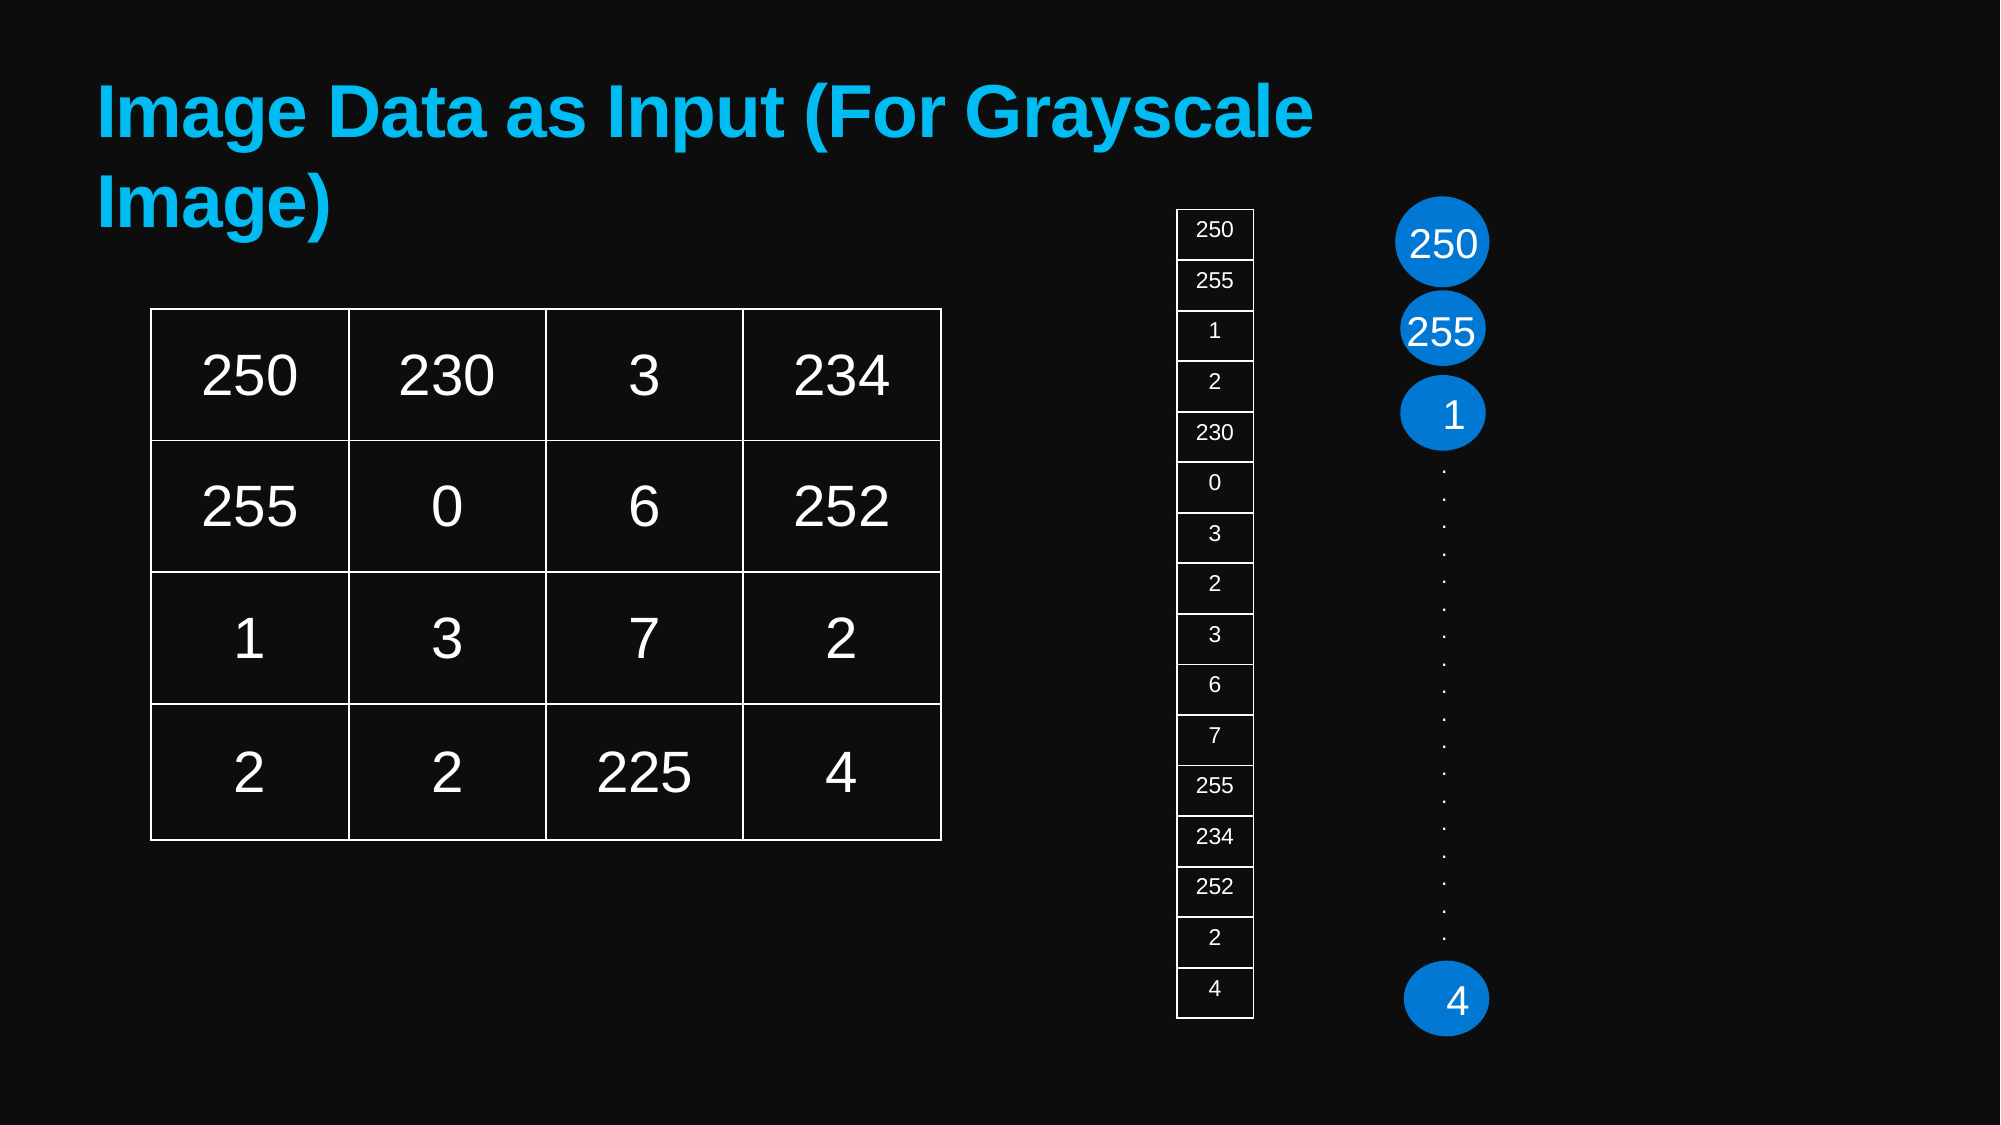

# Image Data as Input (For Grayscale Image)

| 250 |
| --- |
| 255 |
| 1 |
| 2 |
| 230 |
| 0 |
| 3 |
| 2 |
| 3 |
| 6 |
| 7 |
| 255 |
| 234 |
| 252 |
| 2 |
| 4 |
250

255
| 250 | 230 | 3 | 234 |
| --- | --- | --- | --- |
| 255 | 0 | 6 | 252 |
| 1 | 3 | 7 | 2 |
| 2 | 2 | 225 | 4 |
1
.
.
.
.
.
.
.
.
.
.
.
.
.
.
.
.
.
.
4